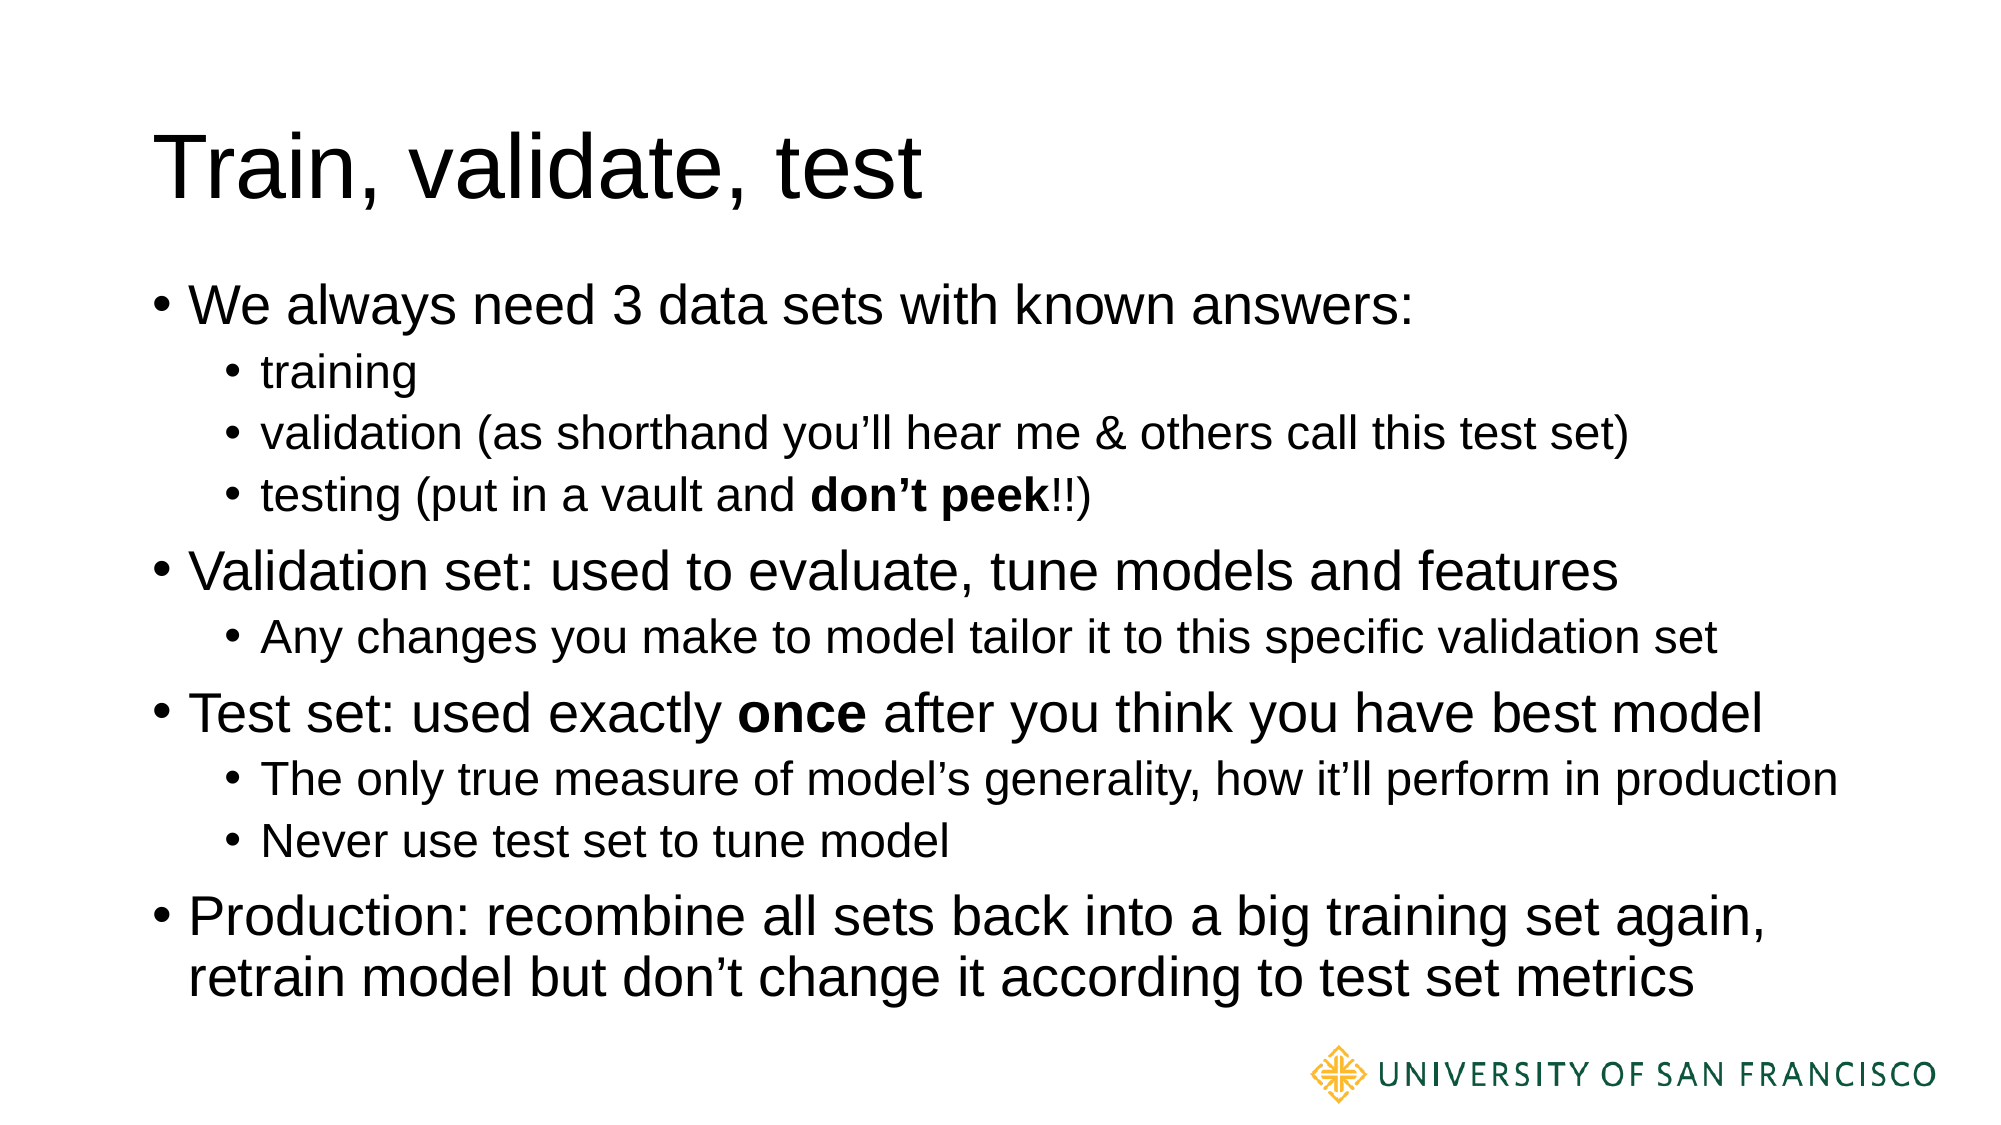

# Train, validate, test
We always need 3 data sets with known answers:
training
validation (as shorthand you’ll hear me & others call this test set)
testing (put in a vault and don’t peek!!)
Validation set: used to evaluate, tune models and features
Any changes you make to model tailor it to this specific validation set
Test set: used exactly once after you think you have best model
The only true measure of model’s generality, how it’ll perform in production
Never use test set to tune model
Production: recombine all sets back into a big training set again, retrain model but don’t change it according to test set metrics